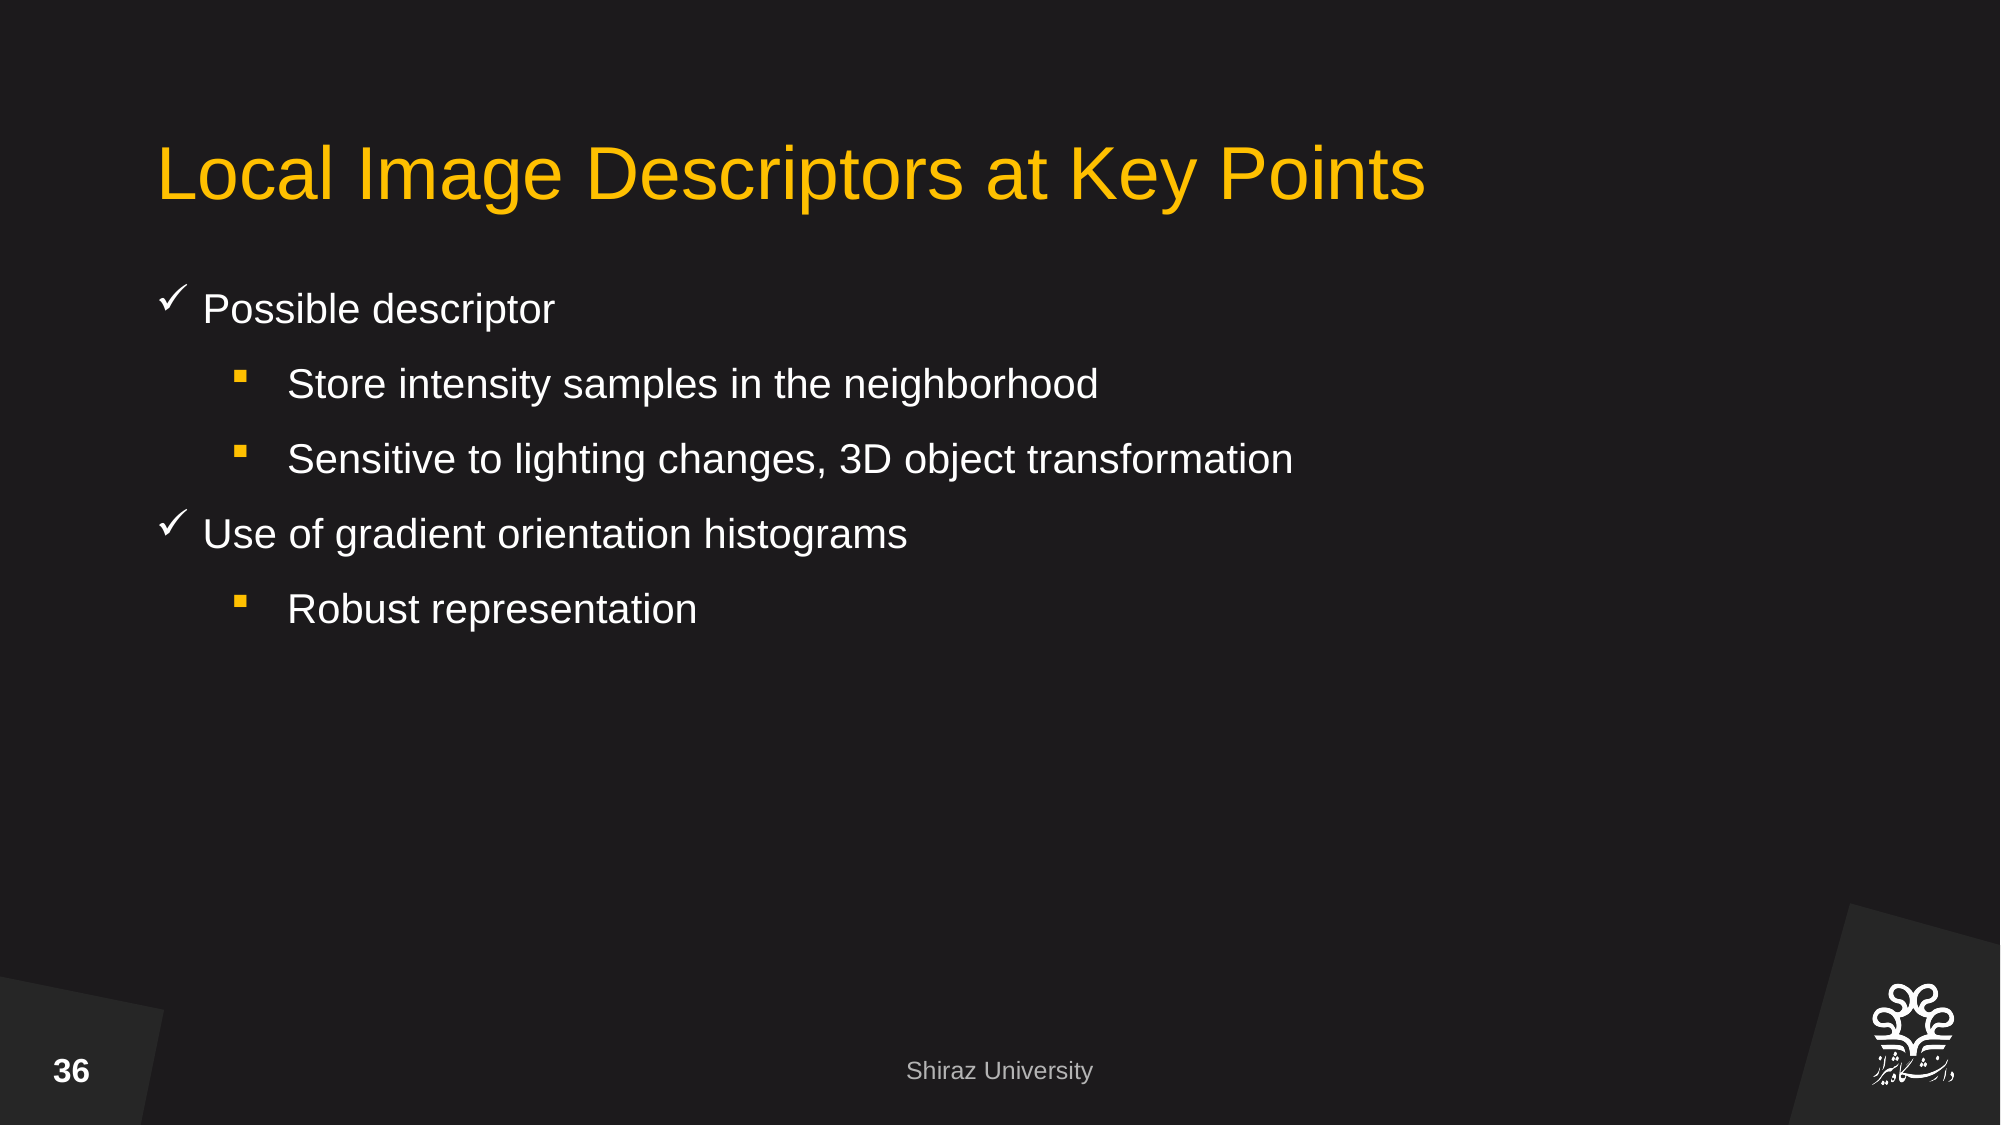

# Local Image Descriptors at Key Points
Possible descriptor
Store intensity samples in the neighborhood
Sensitive to lighting changes, 3D object transformation
Use of gradient orientation histograms
Robust representation
36
Shiraz University